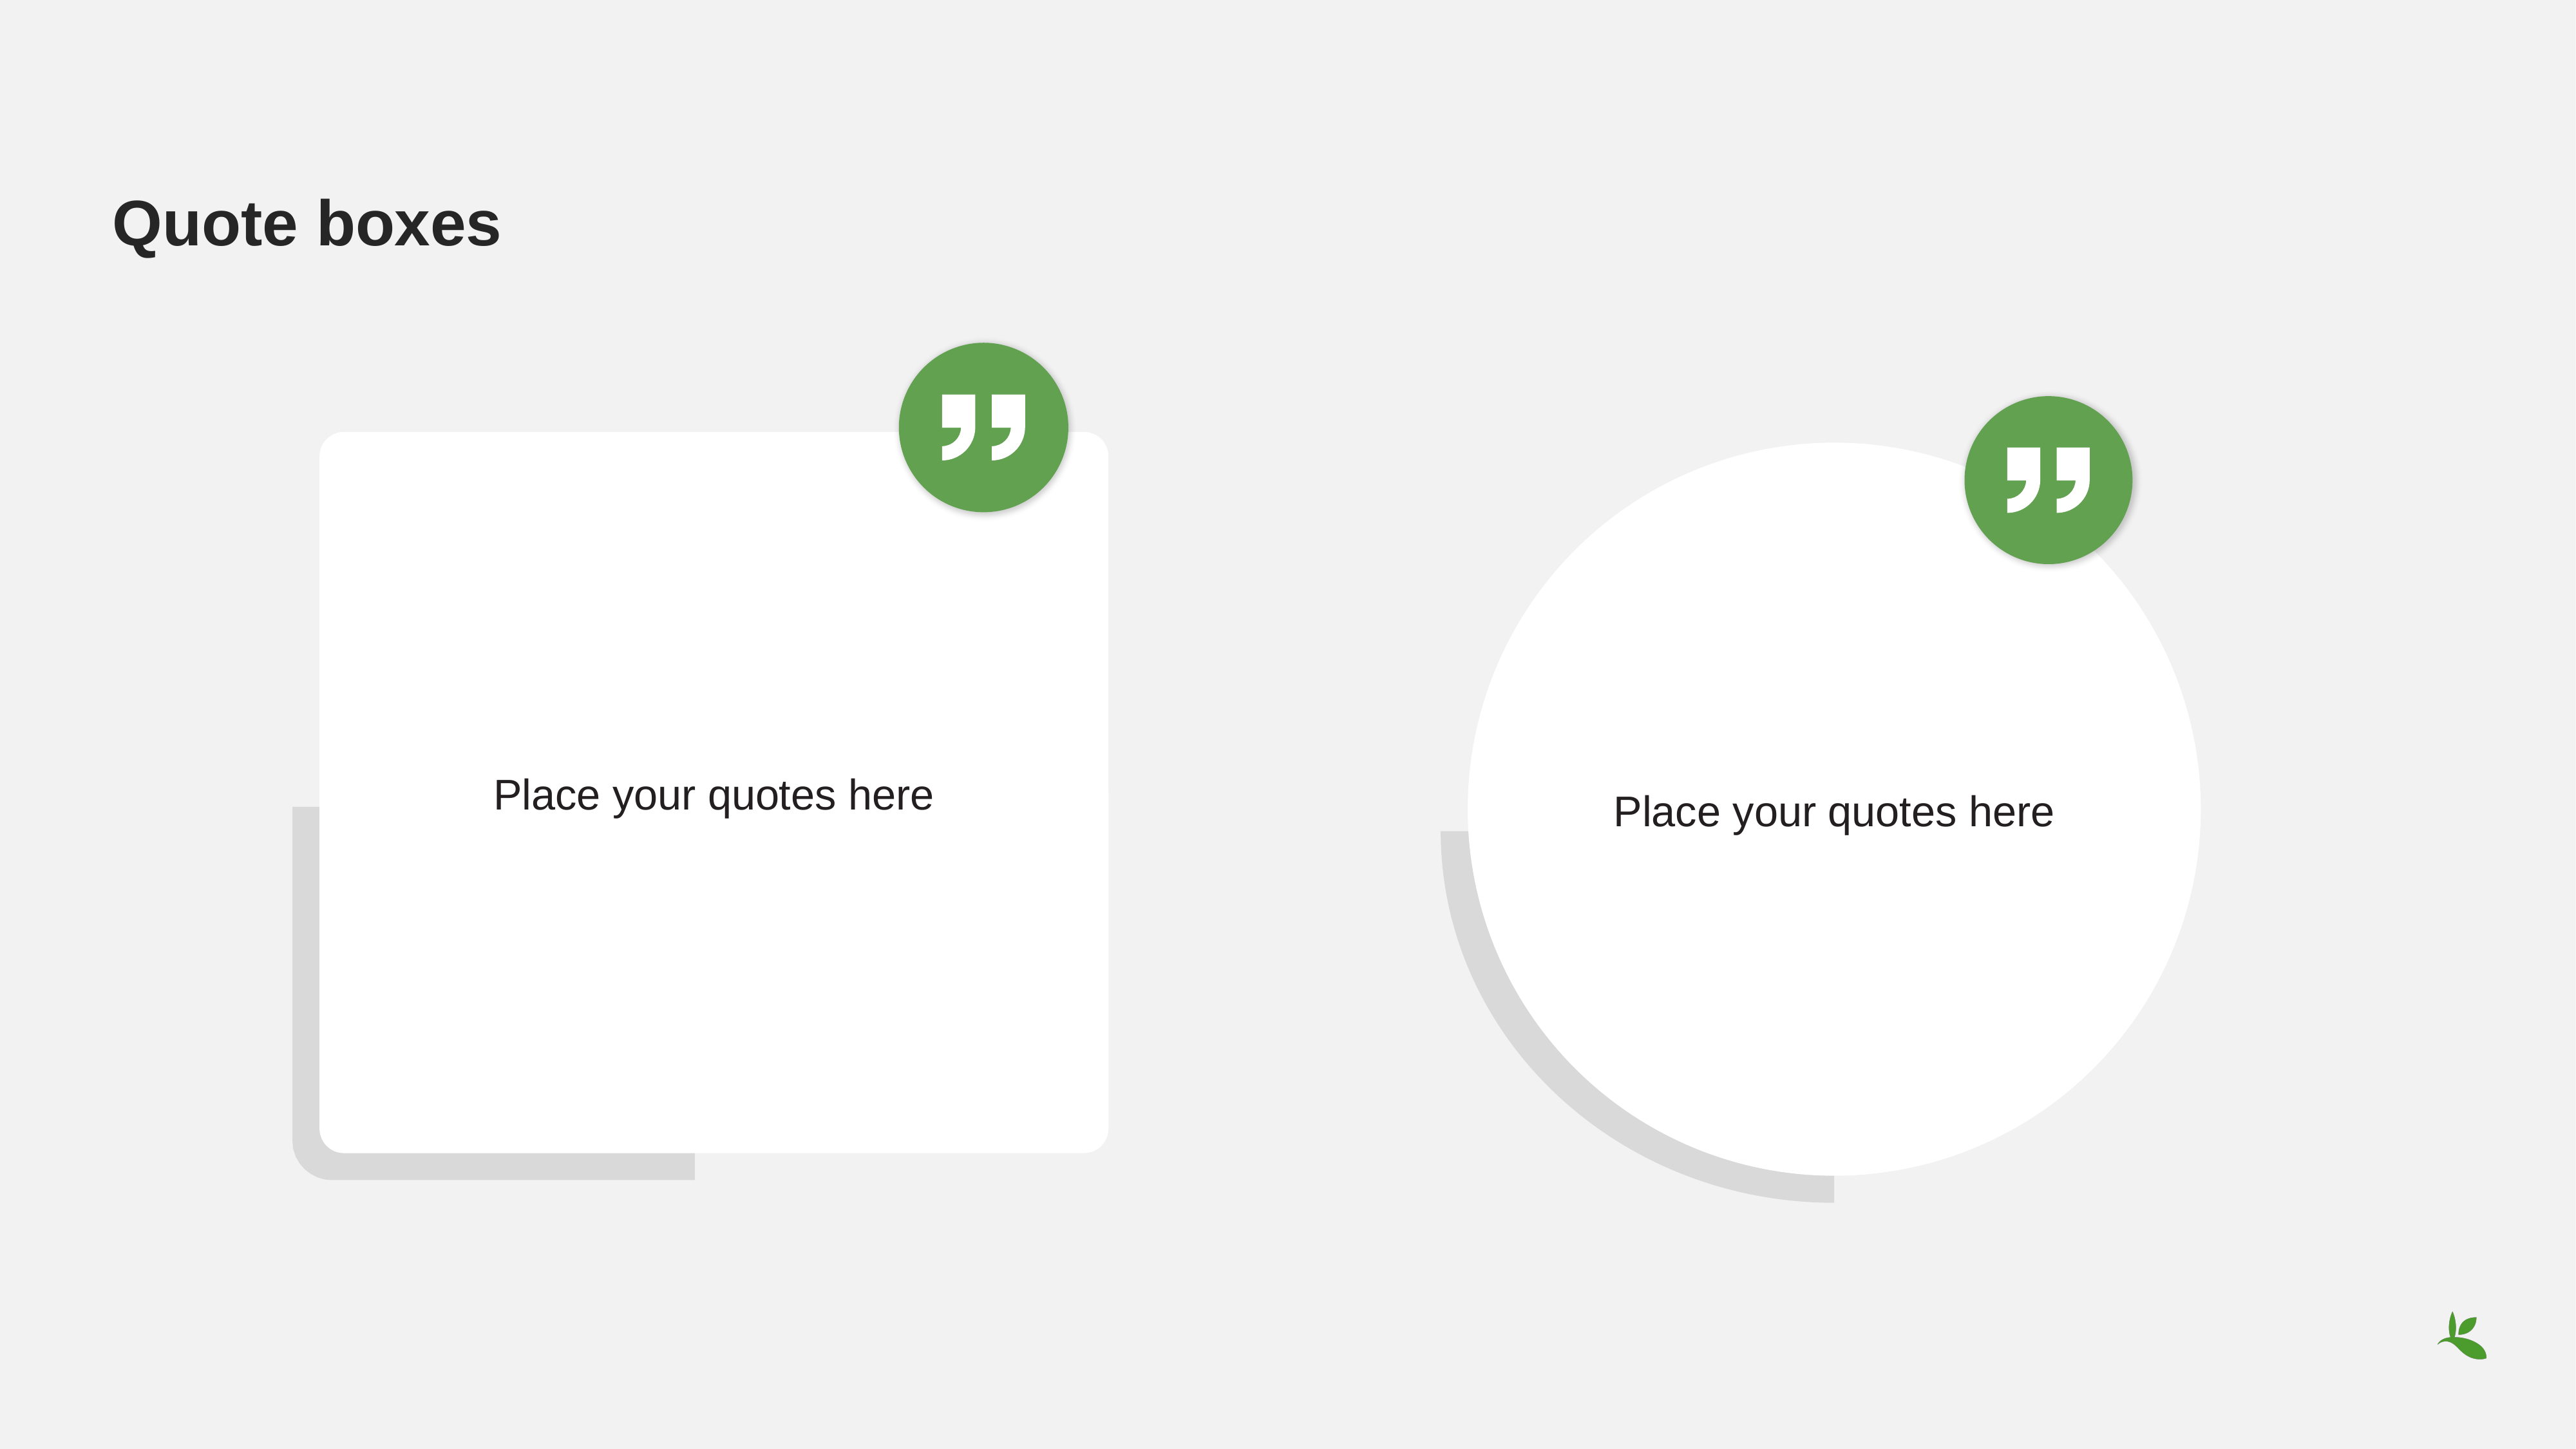

# Quote boxes

Place your quotes here

Place your quotes here